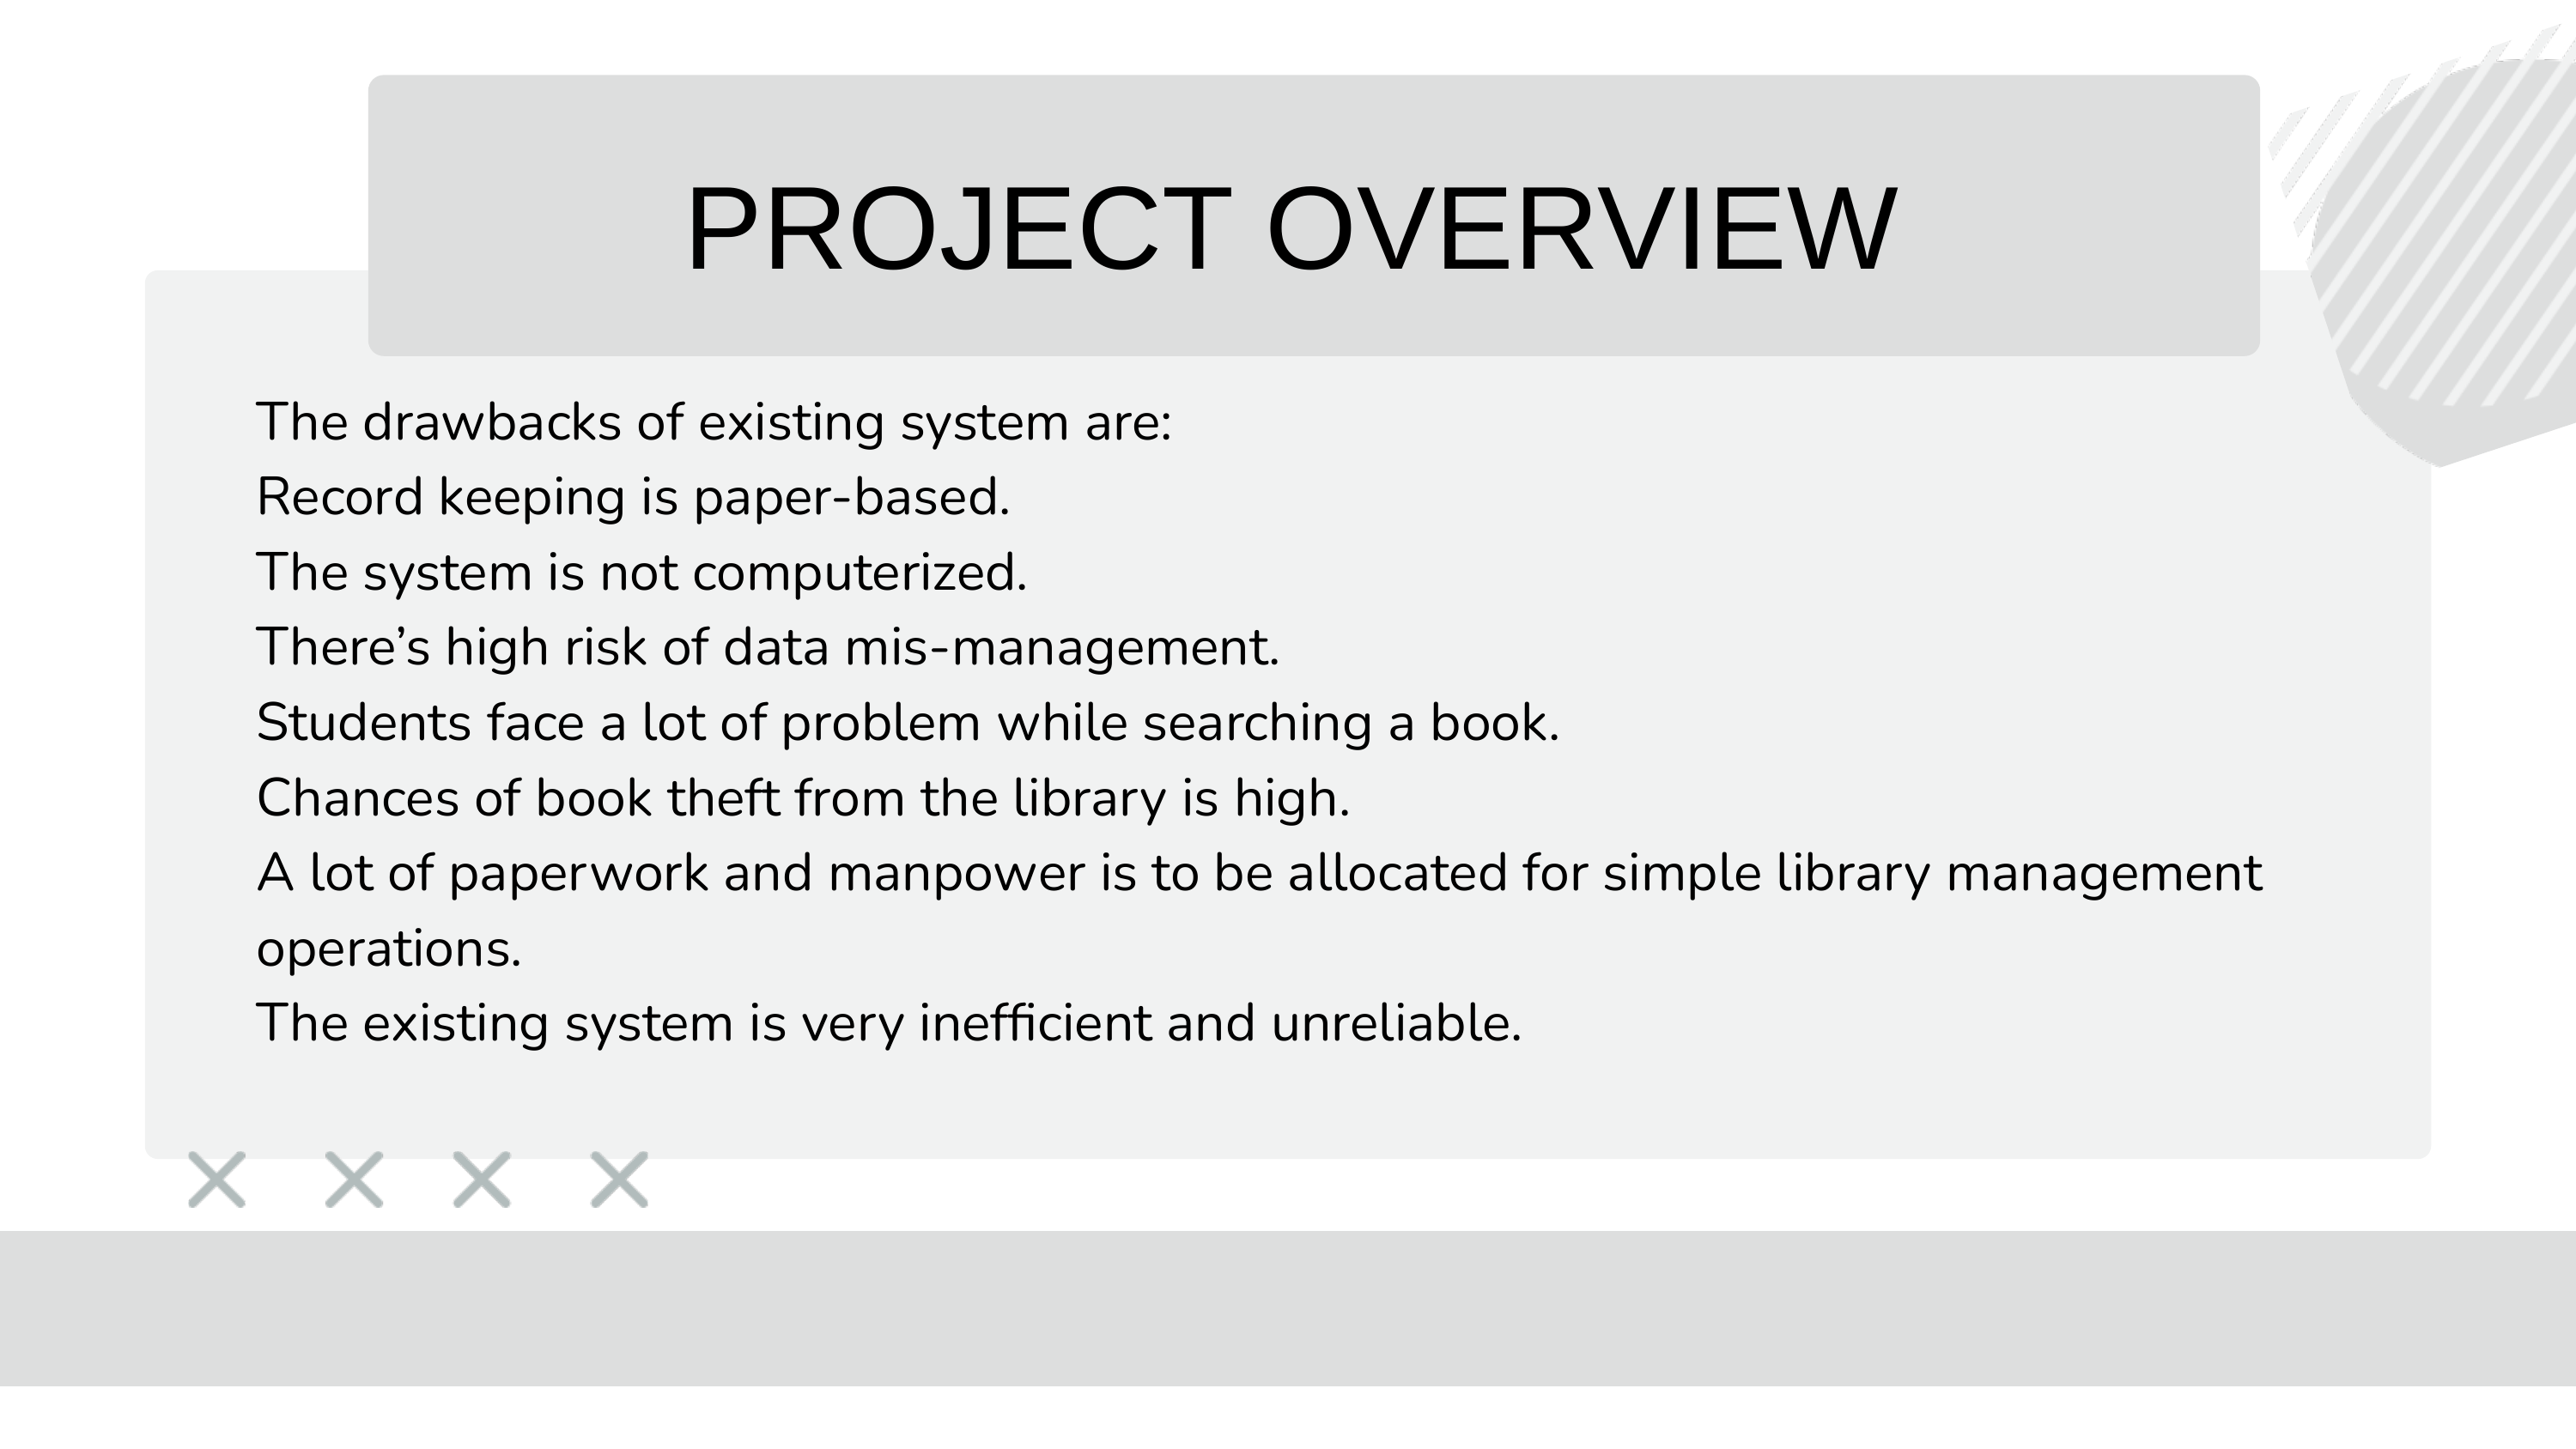

PROJECT OVERVIEW

The drawbacks of existing system are:
Record keeping is paper-based.
The system is not computerized.
There’s high risk of data mis-management.
Students face a lot of problem while searching a book.
Chances of book theft from the library is high.
A lot of paperwork and manpower is to be allocated for simple library management operations.
The existing system is very inefficient and unreliable.